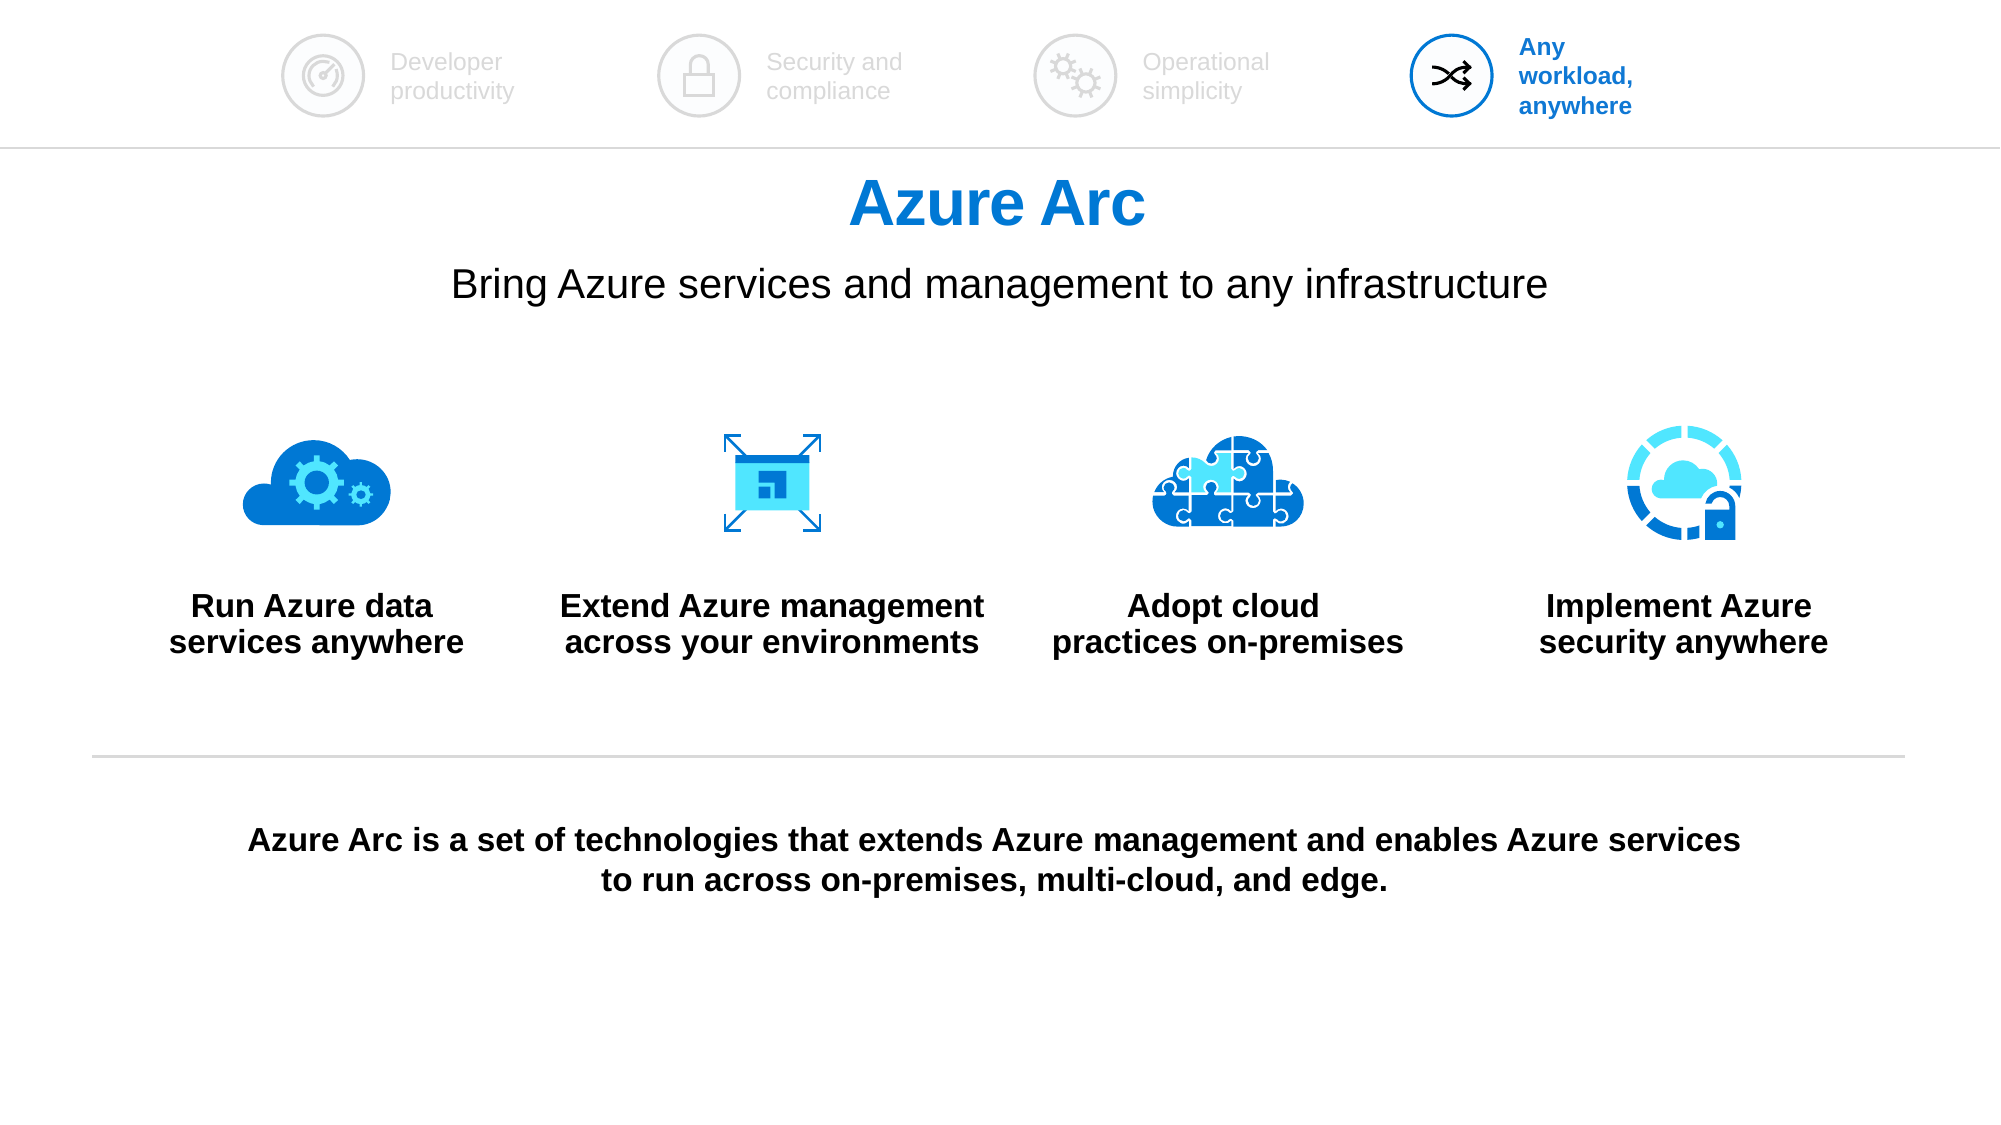

Any
workload,
anywhere

Developer
productivity

Security and compliance

Operational simplicity

Azure Arc
Bring Azure services and management to any infrastructure

Run Azure data
services anywhere
Extend Azure management across your environments
Adopt cloud
practices on-premises
Implement Azure
security anywhere
Azure Arc is a set of technologies that extends Azure management and enables Azure services
to run across on-premises, multi-cloud, and edge.